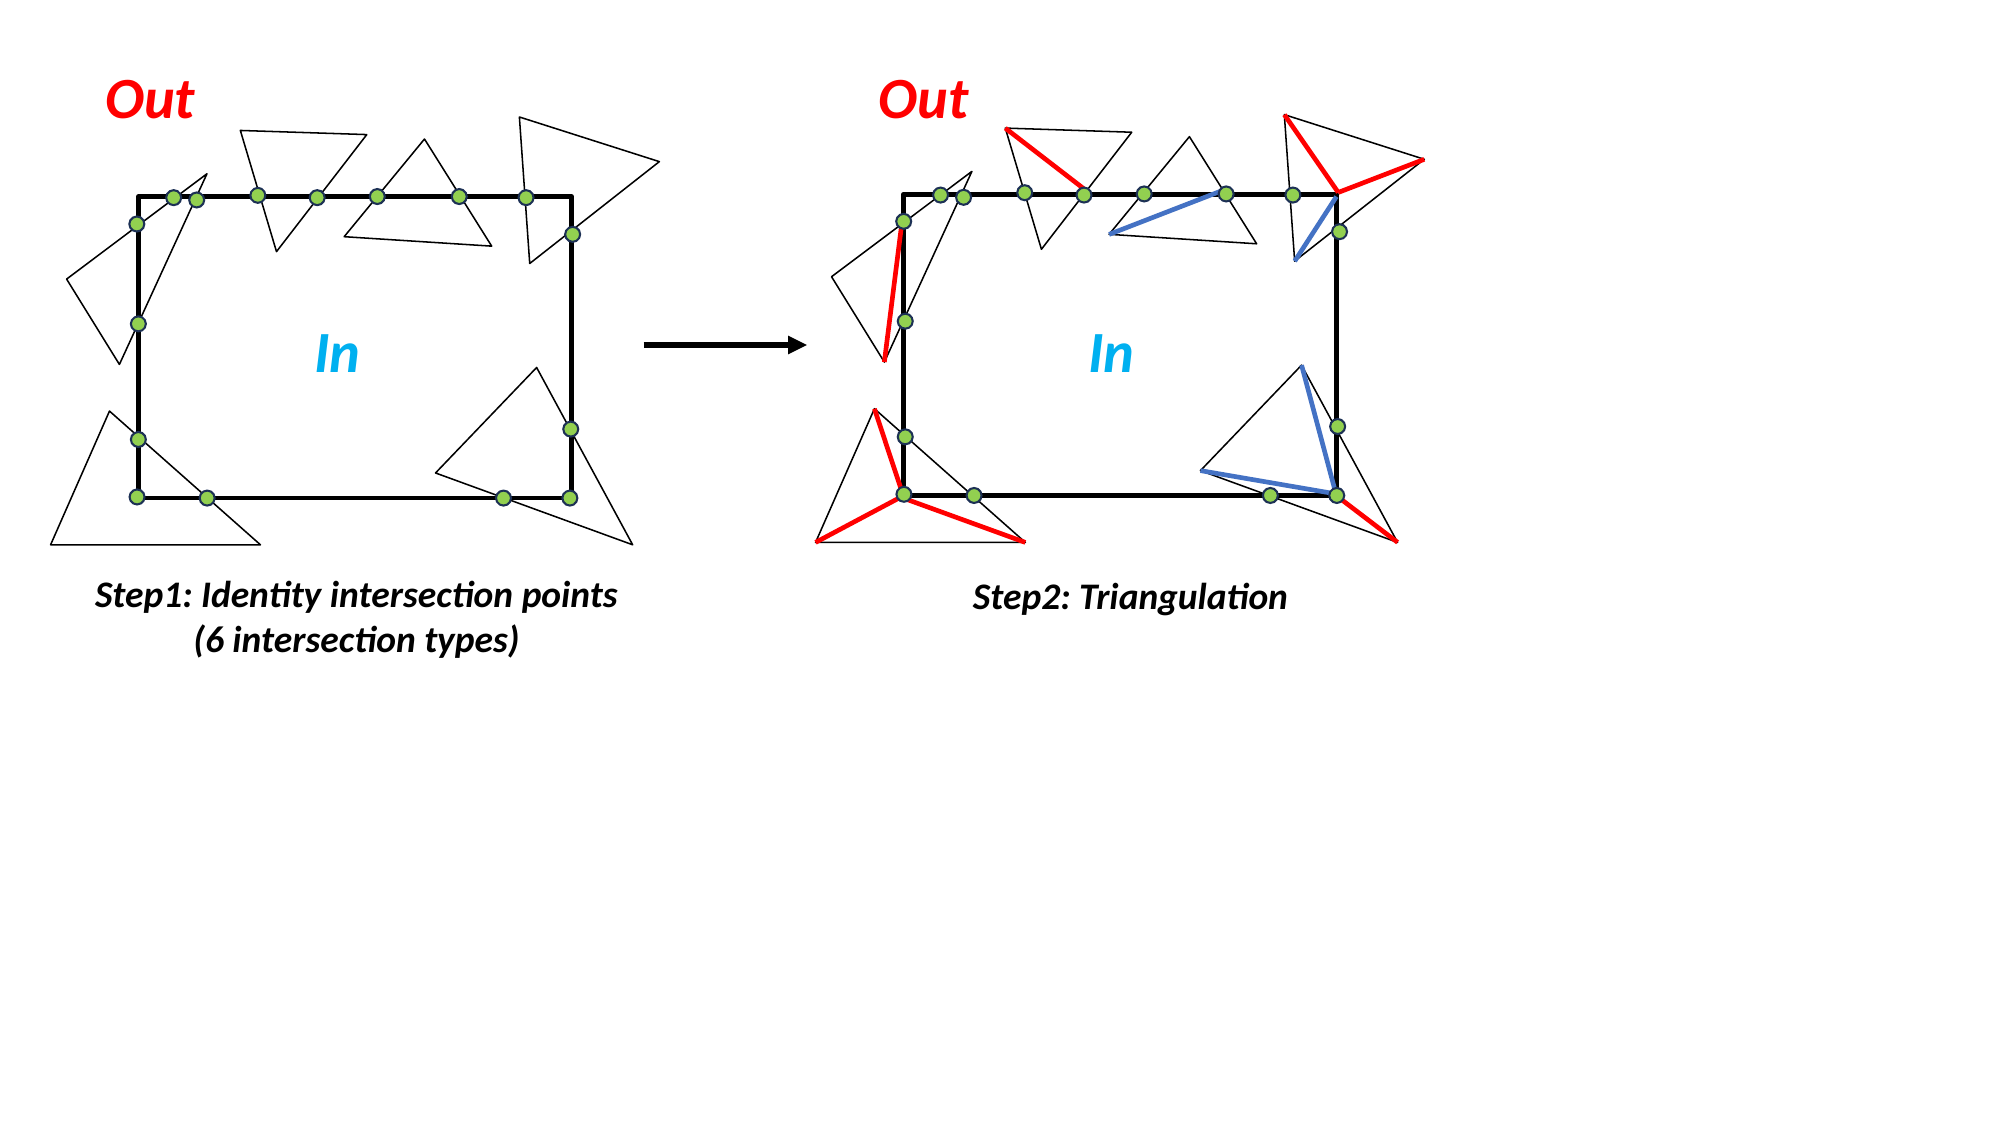

Out
In
Out
In

Step1: Identity intersection points
(6 intersection types)
Step2: Triangulation